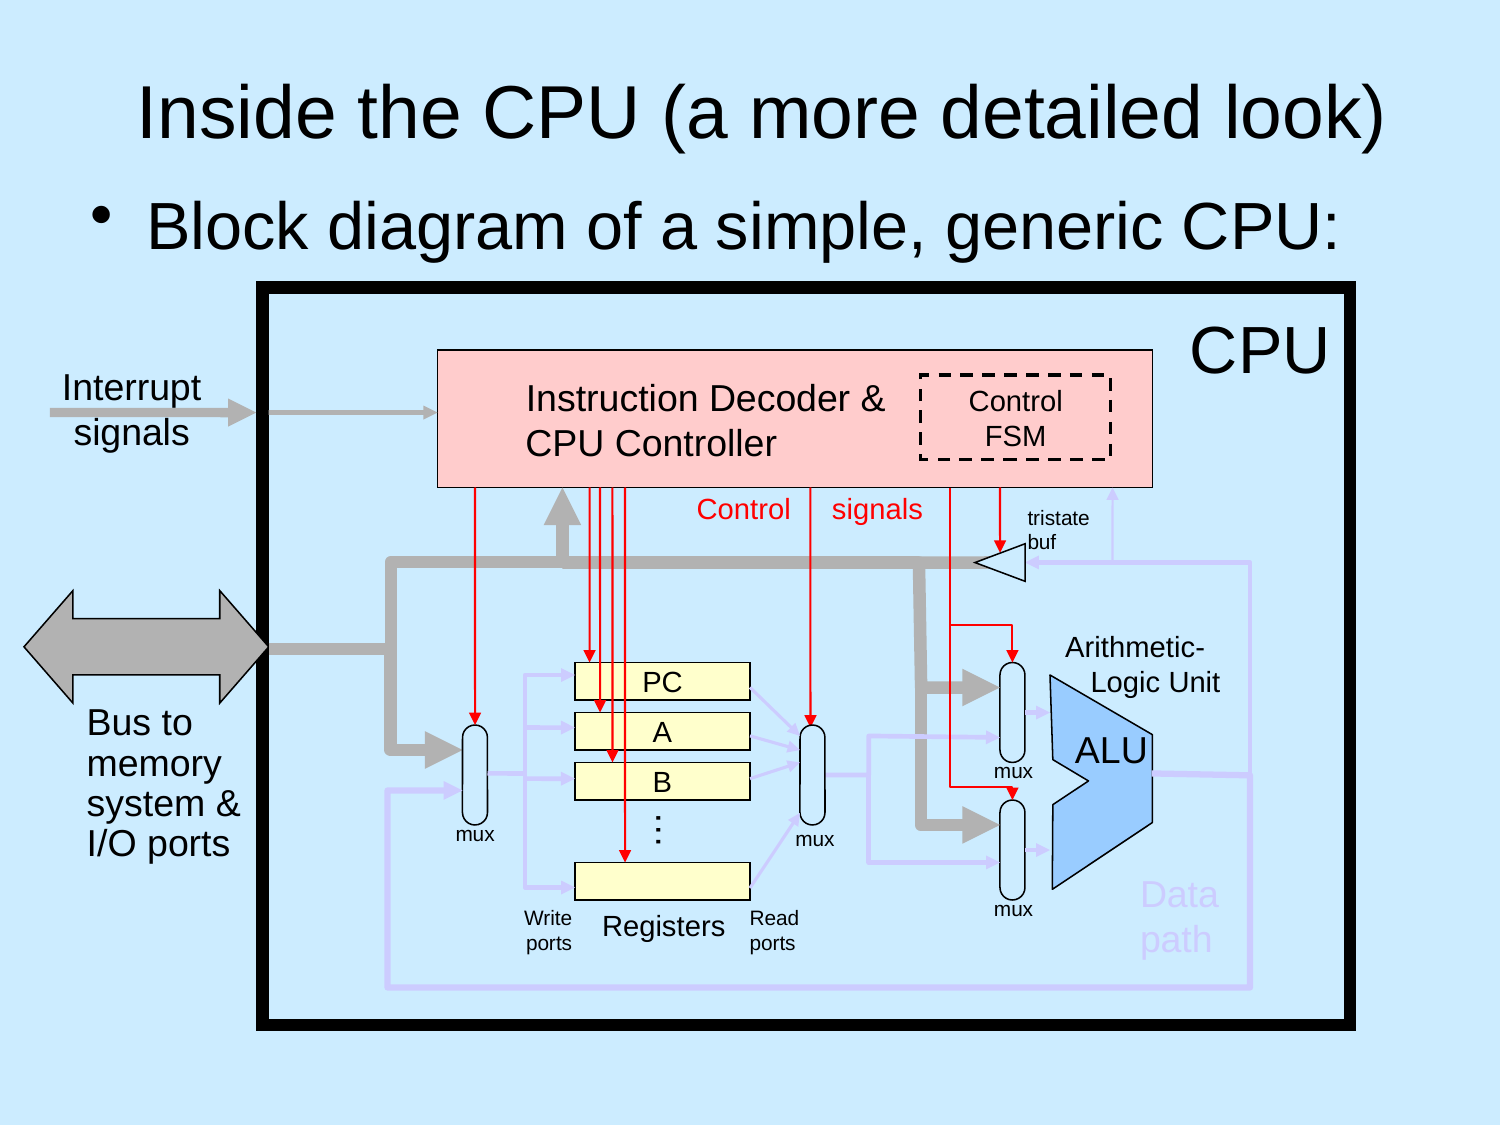

# Inside the CPU (a more detailed look)
Block diagram of a simple, generic CPU:

CPU
       Instruction Decoder &
       CPU Controller
Interrupt
signals
Control
FSM

Control     signals

tristate
buf

Arithmetic-
     Logic Unit

PC

Bus to
memory
system &
I/O ports
A

ALU

mux
B

…
mux

mux

Data
path
mux
Write
ports
Read
ports
Registers